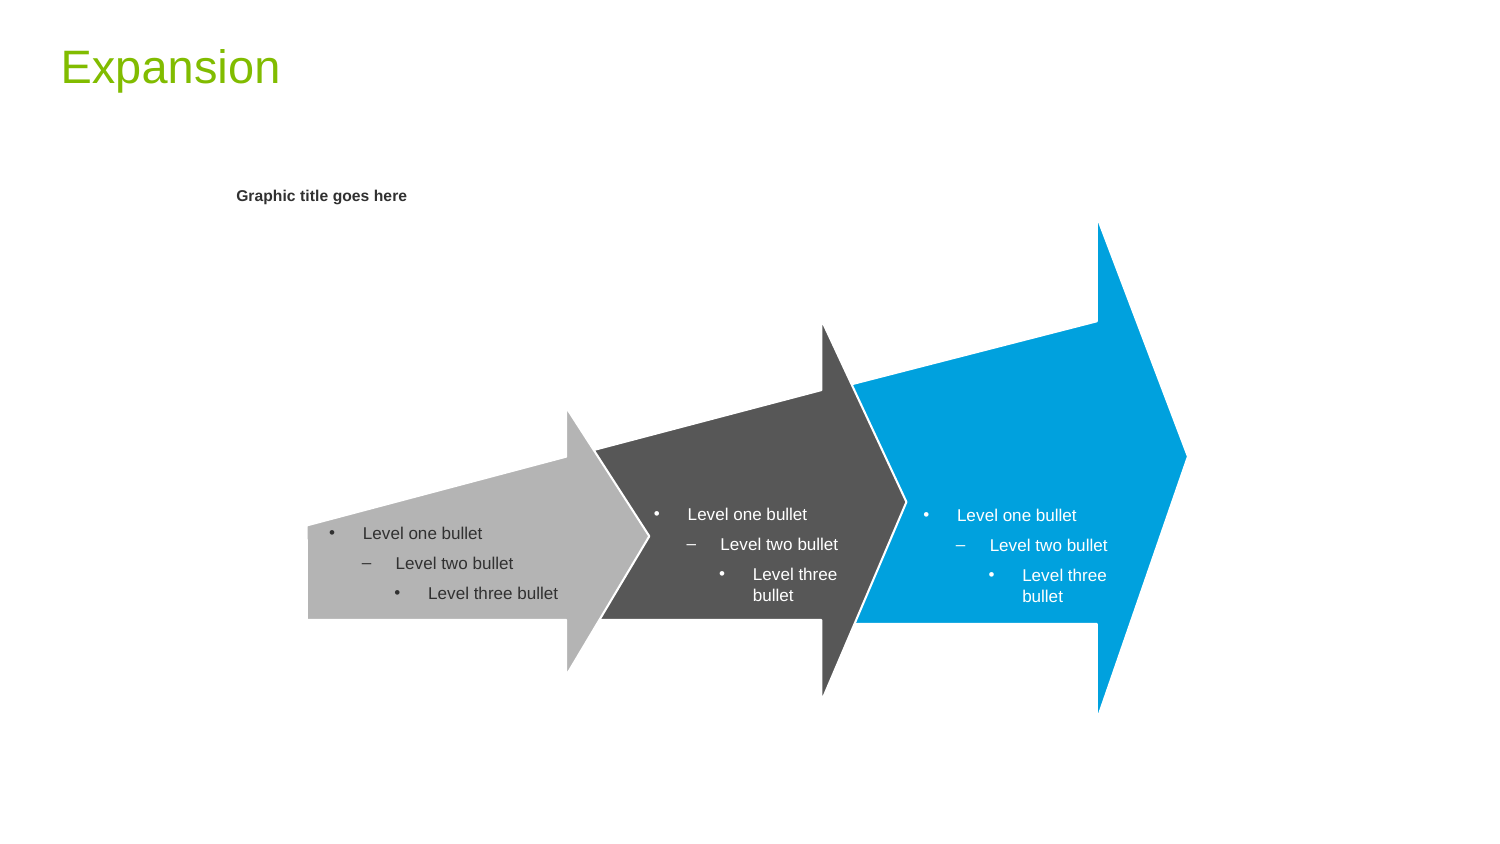

# Expansion
Graphic title goes here
Level one bullet
Level two bullet
Level three bullet
Level one bullet
Level two bullet
Level three bullet
Level one bullet
Level two bullet
Level three bullet